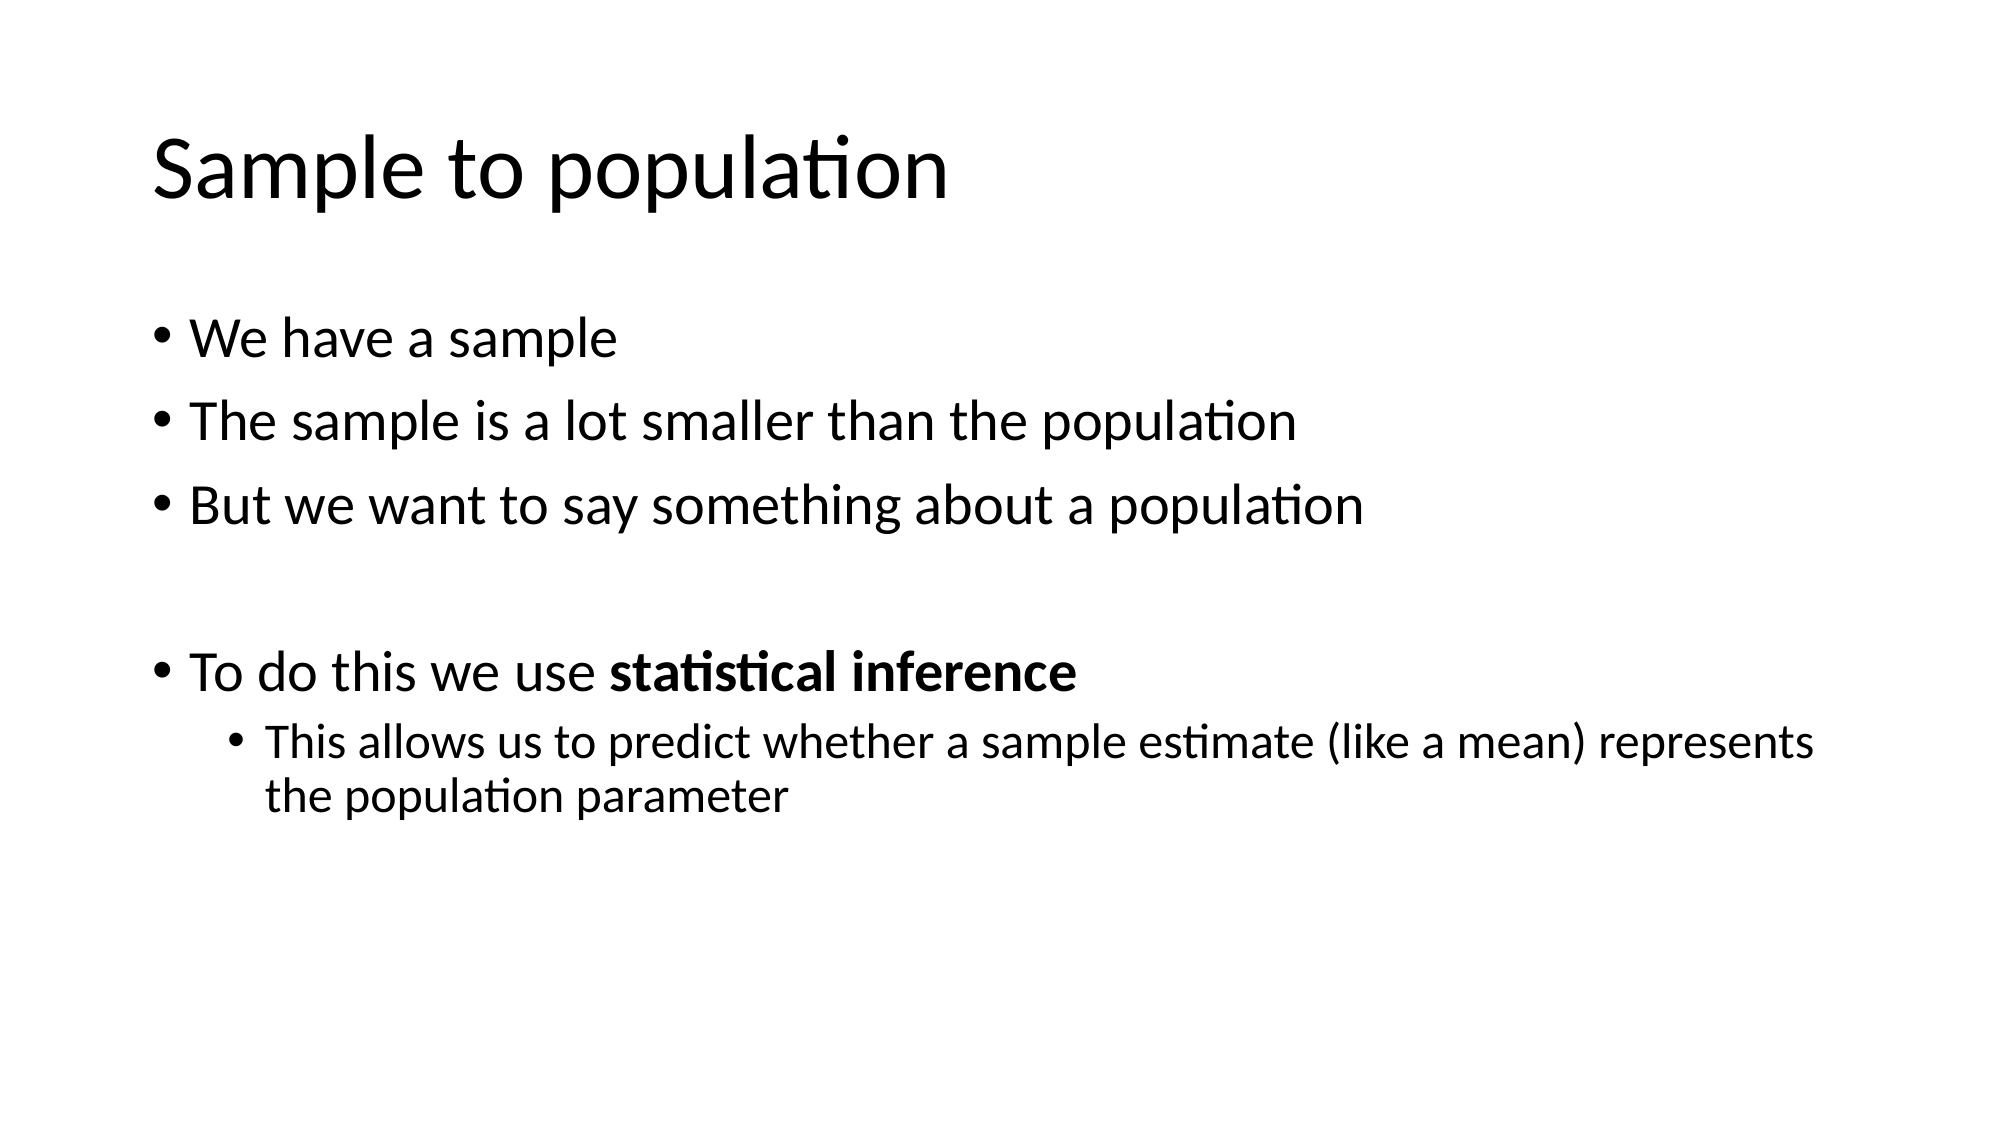

# Sample to population
We have a sample
The sample is a lot smaller than the population
But we want to say something about a population

To do this we use statistical inference
This allows us to predict whether a sample estimate (like a mean) represents the population parameter